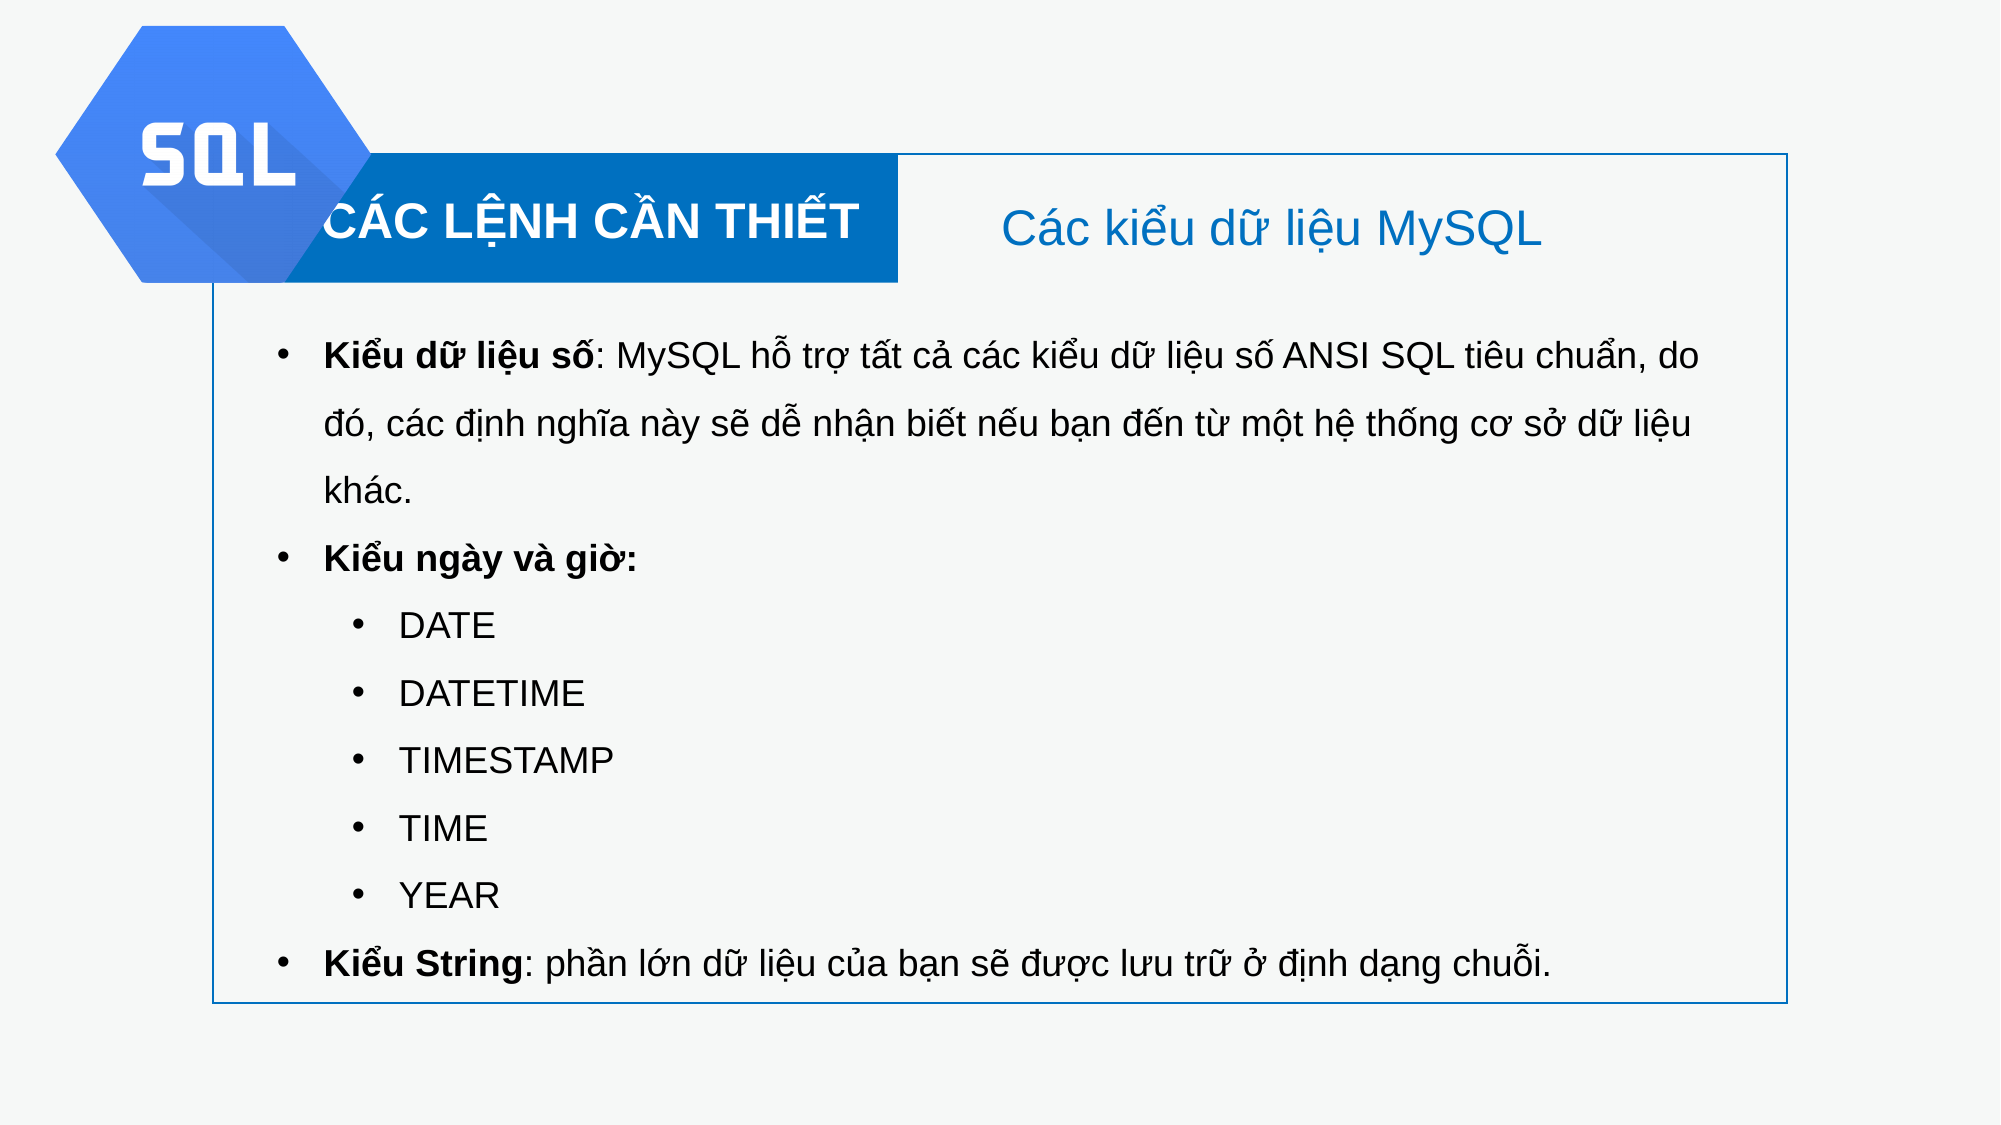

CÁC LỆNH CẦN THIẾT
Các kiểu dữ liệu MySQL
Kiểu dữ liệu số: MySQL hỗ trợ tất cả các kiểu dữ liệu số ANSI SQL tiêu chuẩn, do đó, các định nghĩa này sẽ dễ nhận biết nếu bạn đến từ một hệ thống cơ sở dữ liệu khác.
Kiểu ngày và giờ:
DATE
DATETIME
TIMESTAMP
TIME
YEAR
Kiểu String: phần lớn dữ liệu của bạn sẽ được lưu trữ ở định dạng chuỗi.